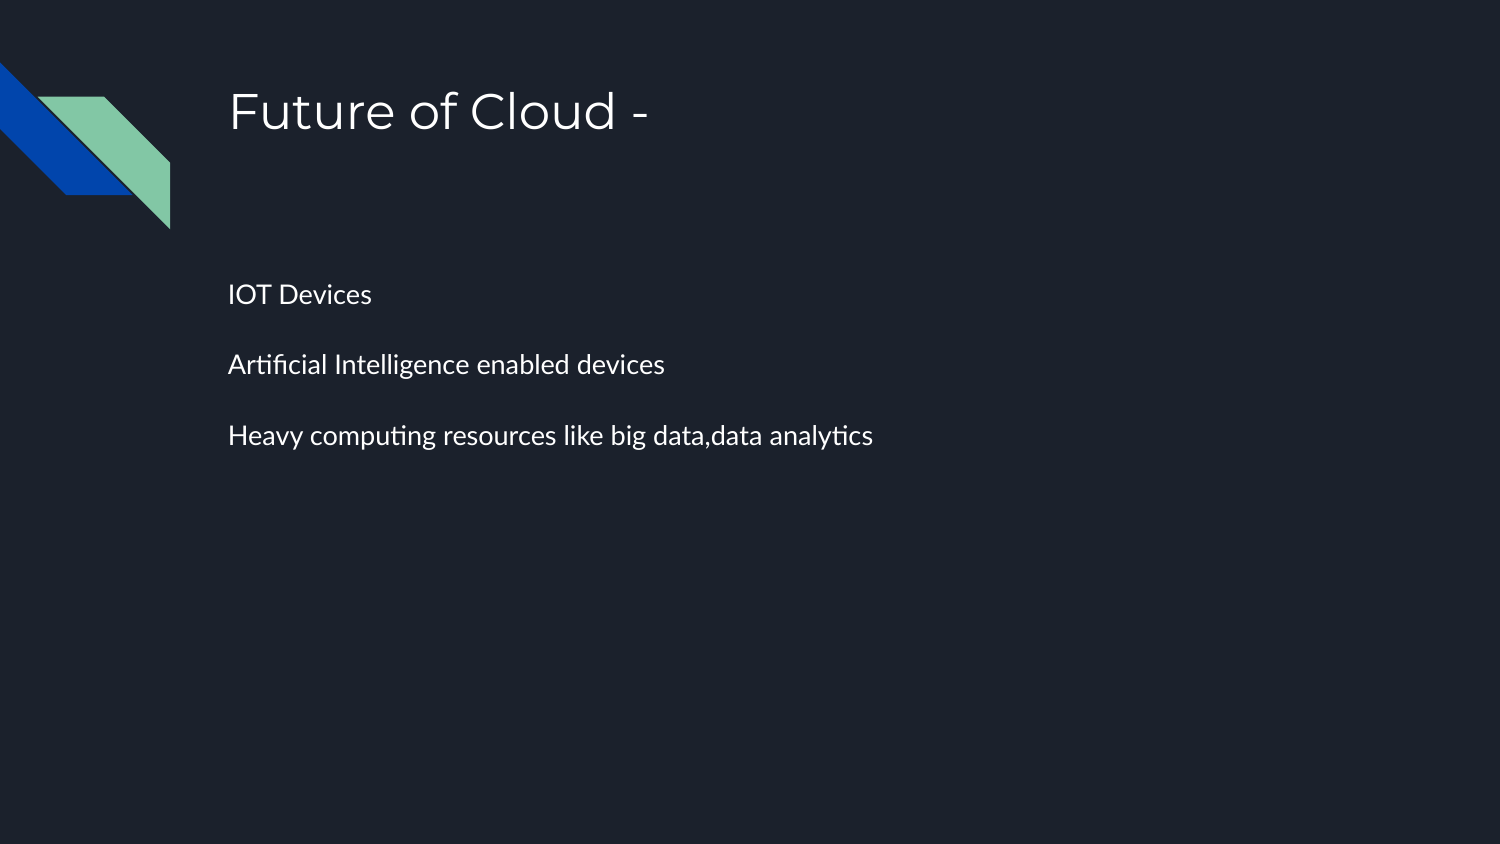

# Future of Cloud -
IOT Devices
Artificial Intelligence enabled devices
Heavy computing resources like big data,data analytics